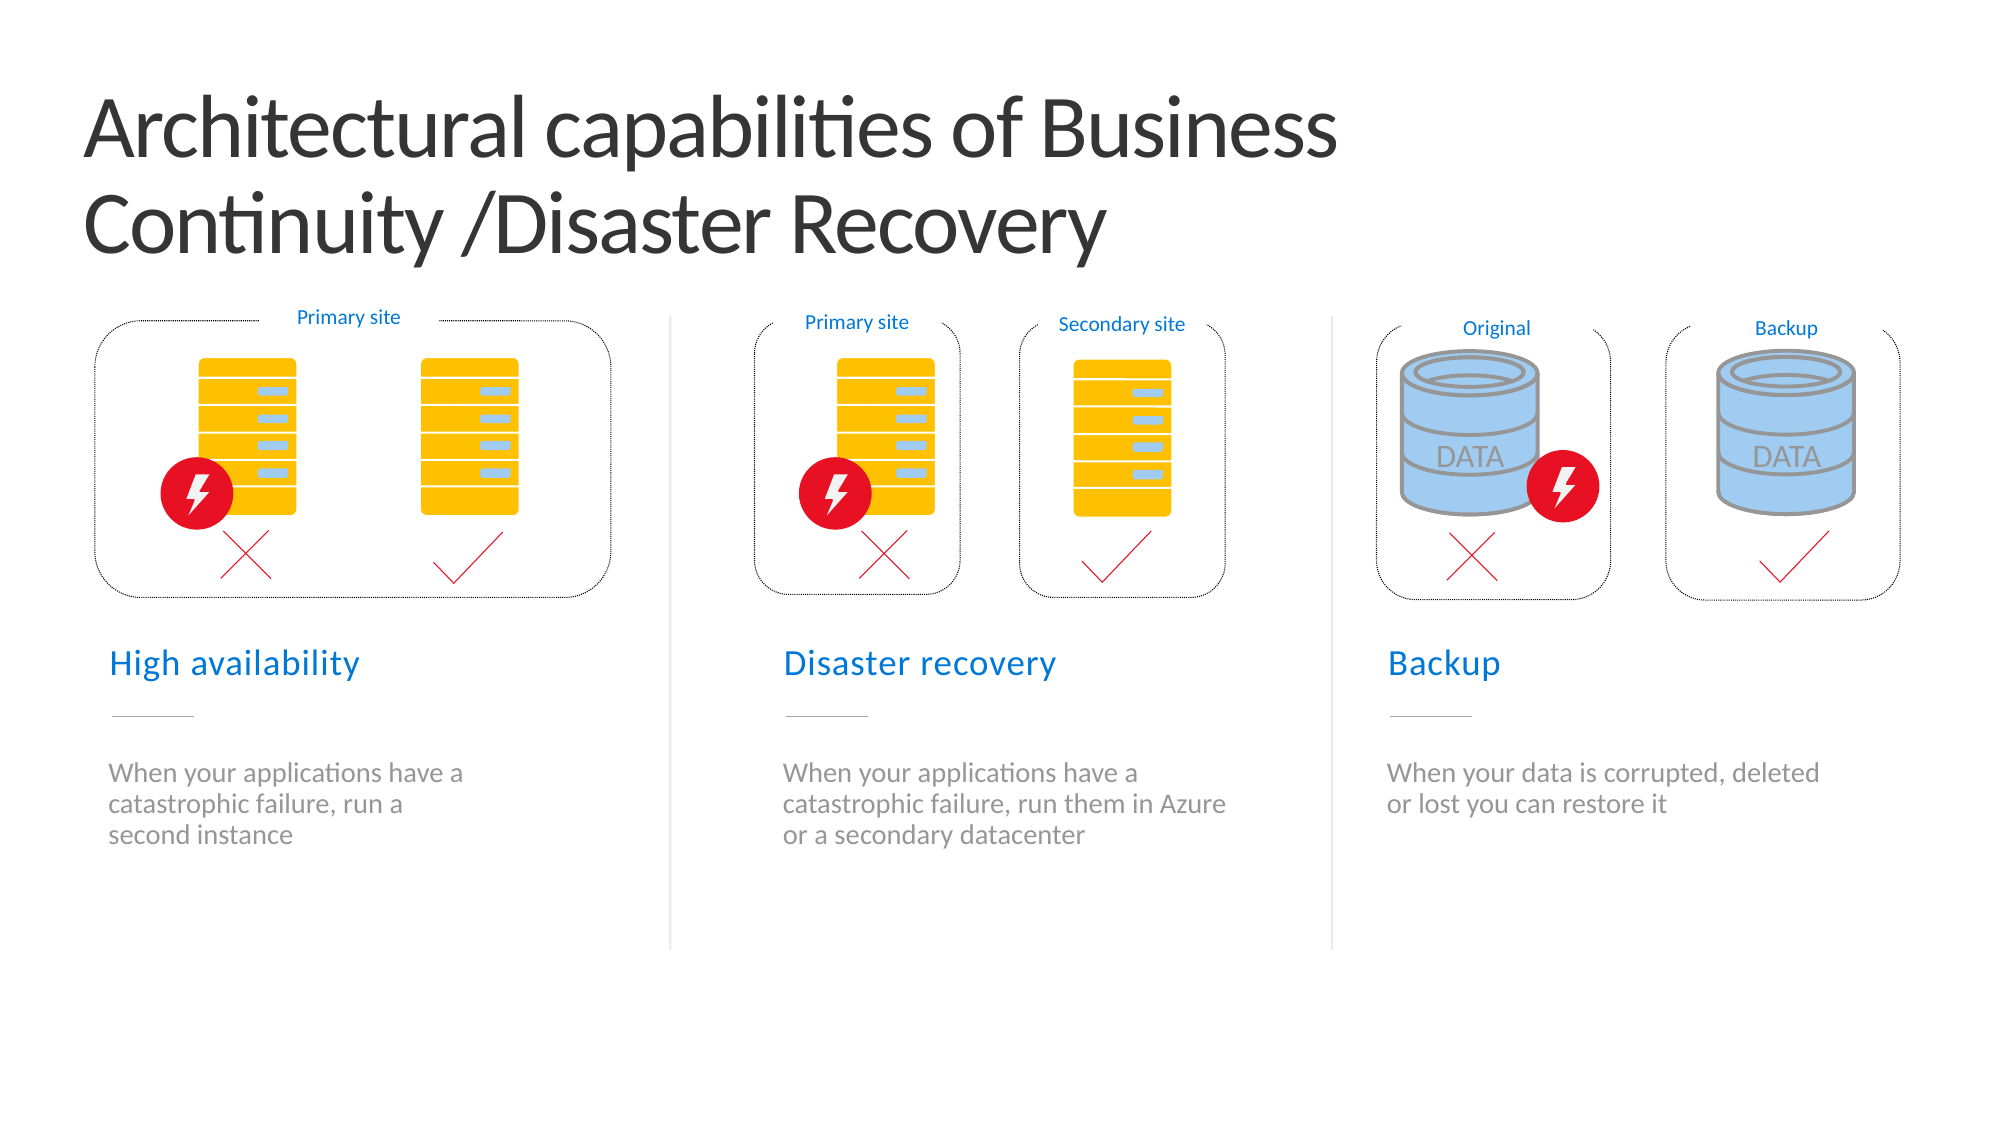

Architectural capabilities of Business Continuity /Disaster Recovery

Primary site

Primary site

Secondary site

Original

Backup

DATA

DATA

High availability
Disaster recovery
Backup
When your data is corrupted, deleted or lost you can restore it
When your applications have a catastrophic failure, run a second instance
When your applications have a catastrophic failure, run them in Azure or a secondary datacenter